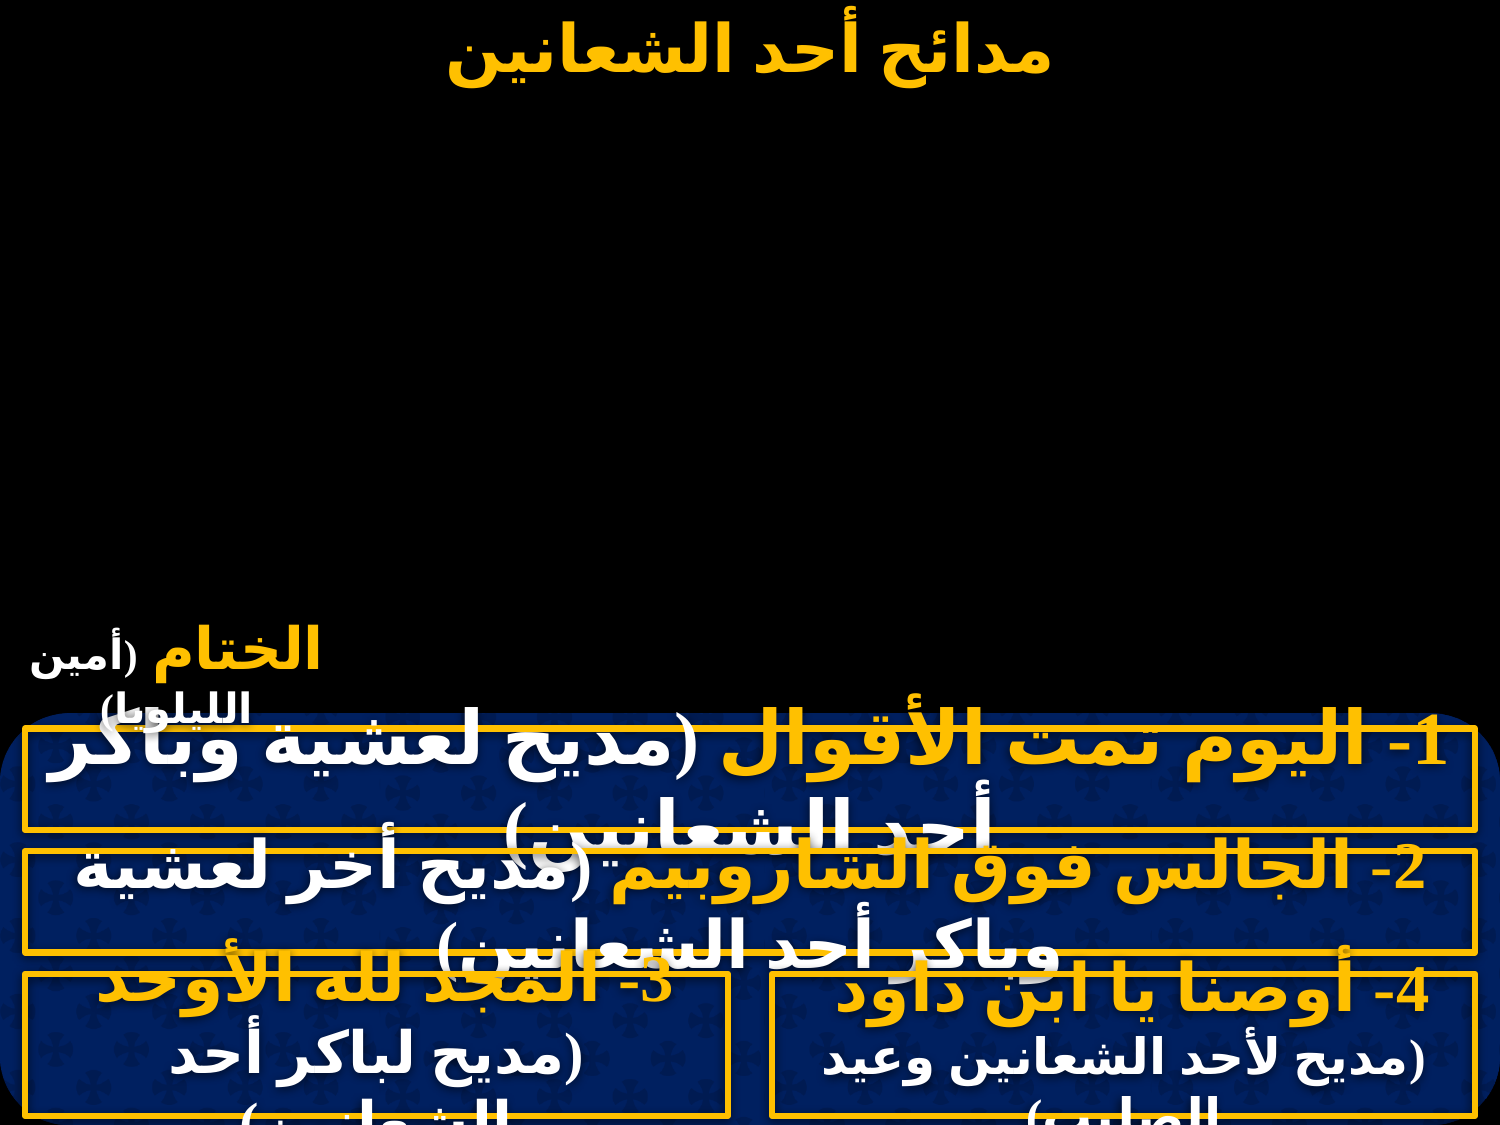

# مدائح أحد الشعانين
الختام (أمين الليلويا)
1- اليوم تمت الأقوال (مديح لعشية وباكر أحد الشعانين)
2- الجالس فوق الشاروبيم (مديح أخر لعشية وباكر أحد الشعانين)
3- المجد لله الأوحد
(مديح لباكر أحد الشعانين)
4- أوصنا يا ابن داود
(مديح لأحد الشعانين وعيد الصليب)